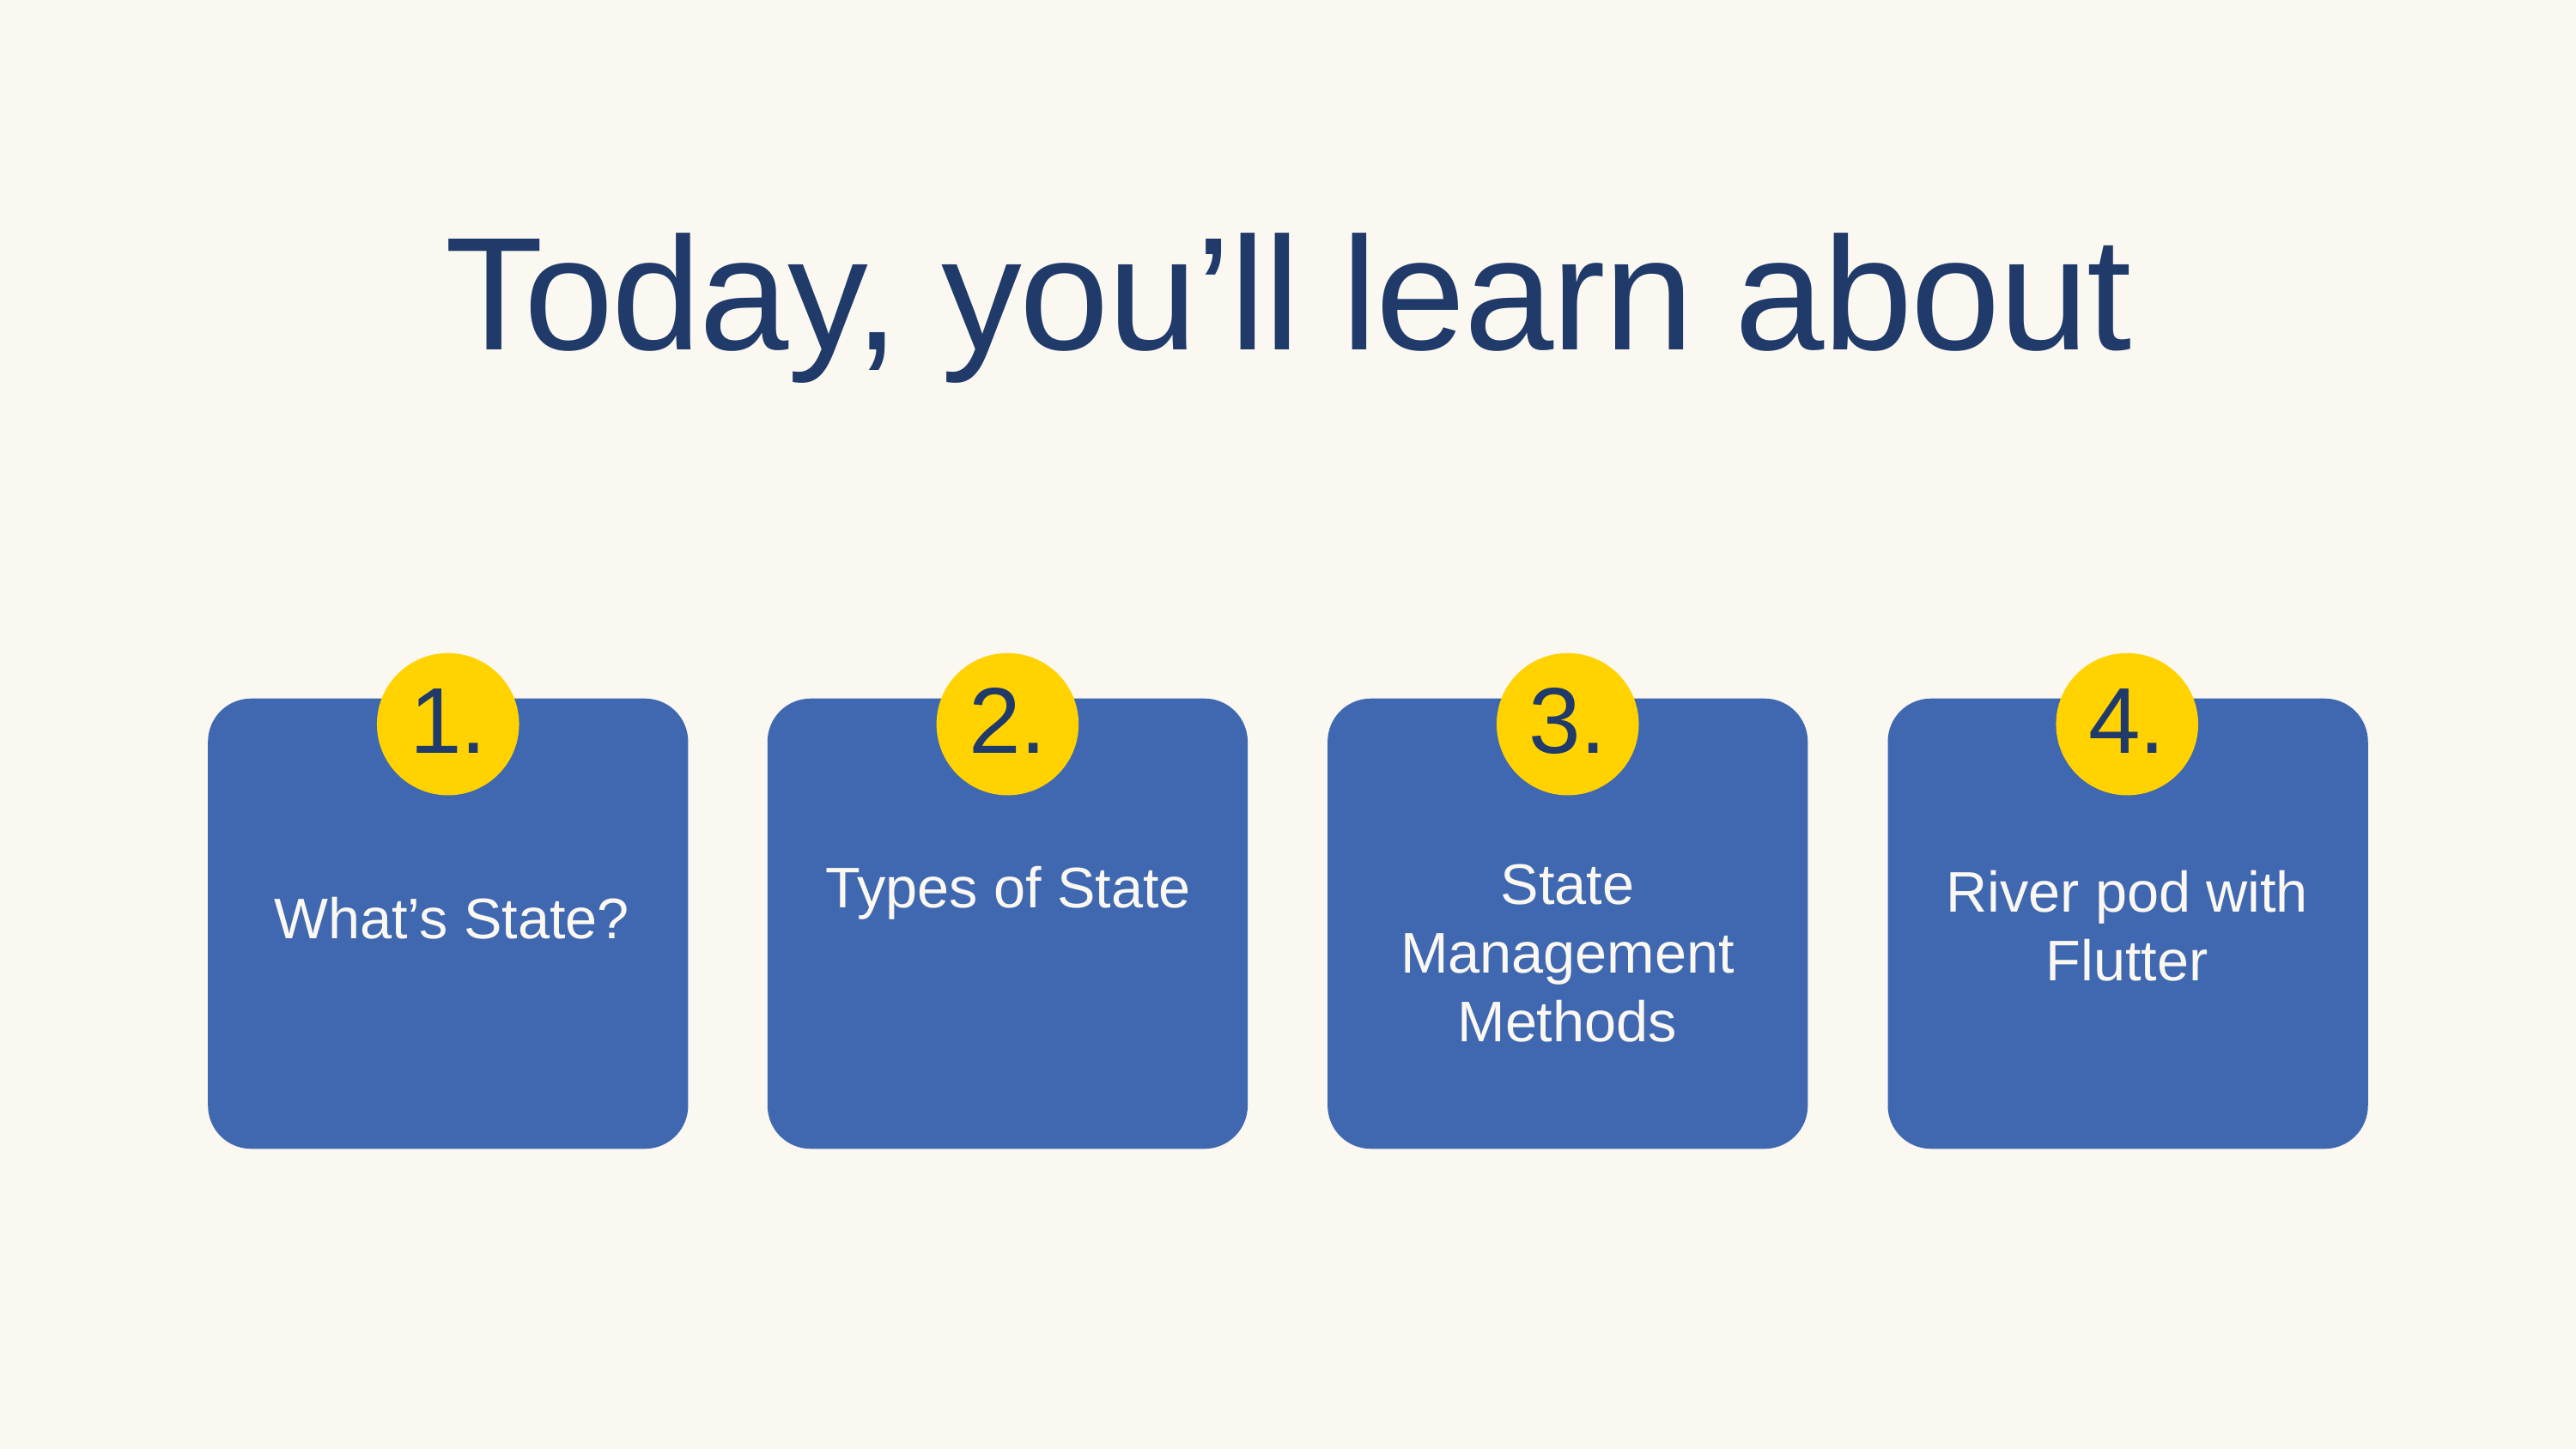

Today, you’ll learn about

1.

2.

3.

4.

State Management Methods
Types of State
River pod with Flutter
What’s State?